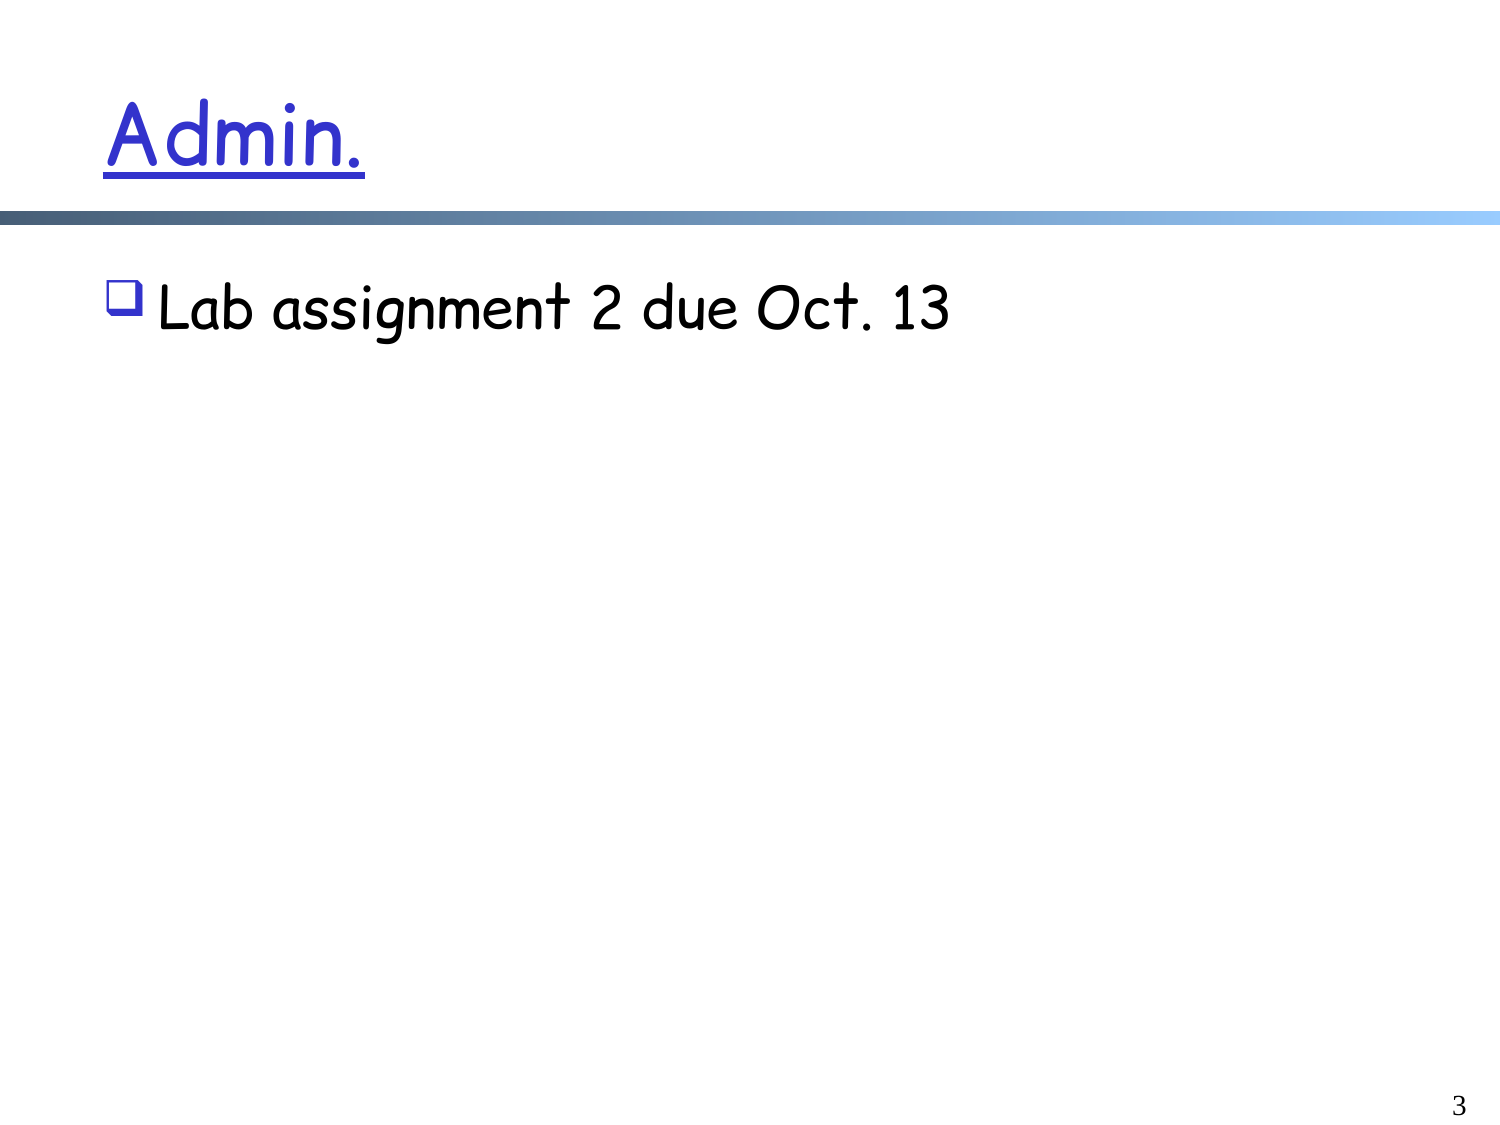

# Admin.
Lab assignment 2 due Oct. 13
3